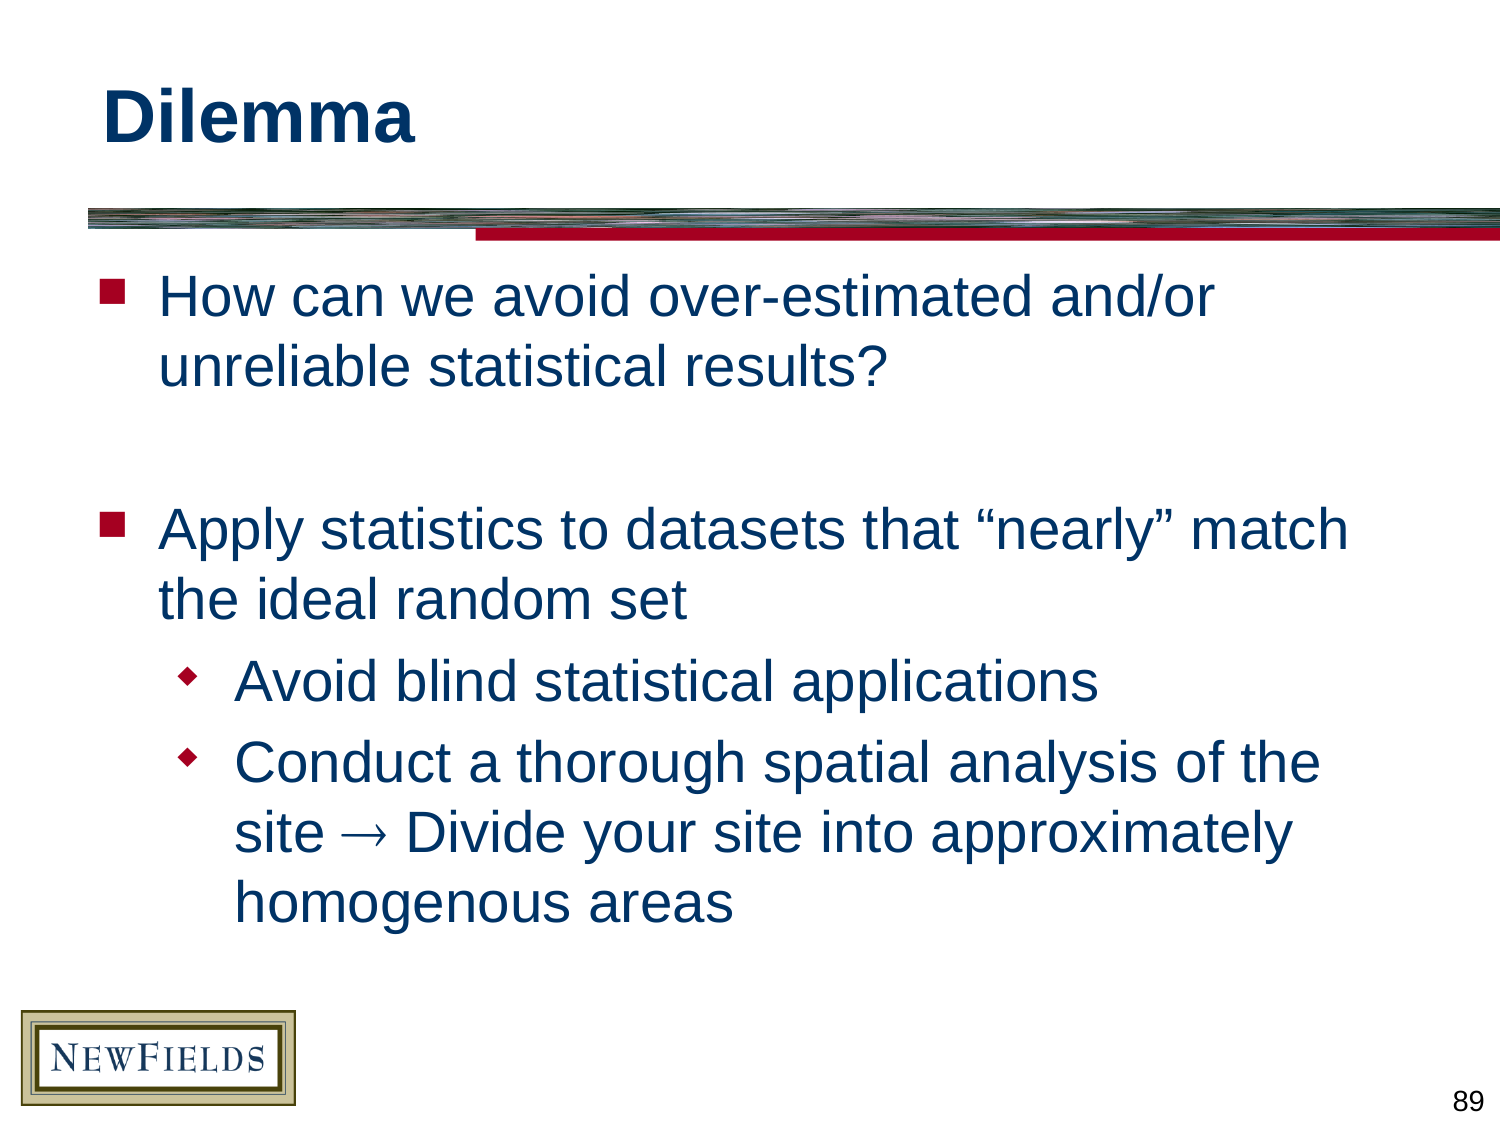

# Dilemma
How can we avoid over-estimated and/or unreliable statistical results?

Apply statistics to datasets that “nearly” match the ideal random set
Avoid blind statistical applications
Conduct a thorough spatial analysis of the site → Divide your site into approximately homogenous areas
89